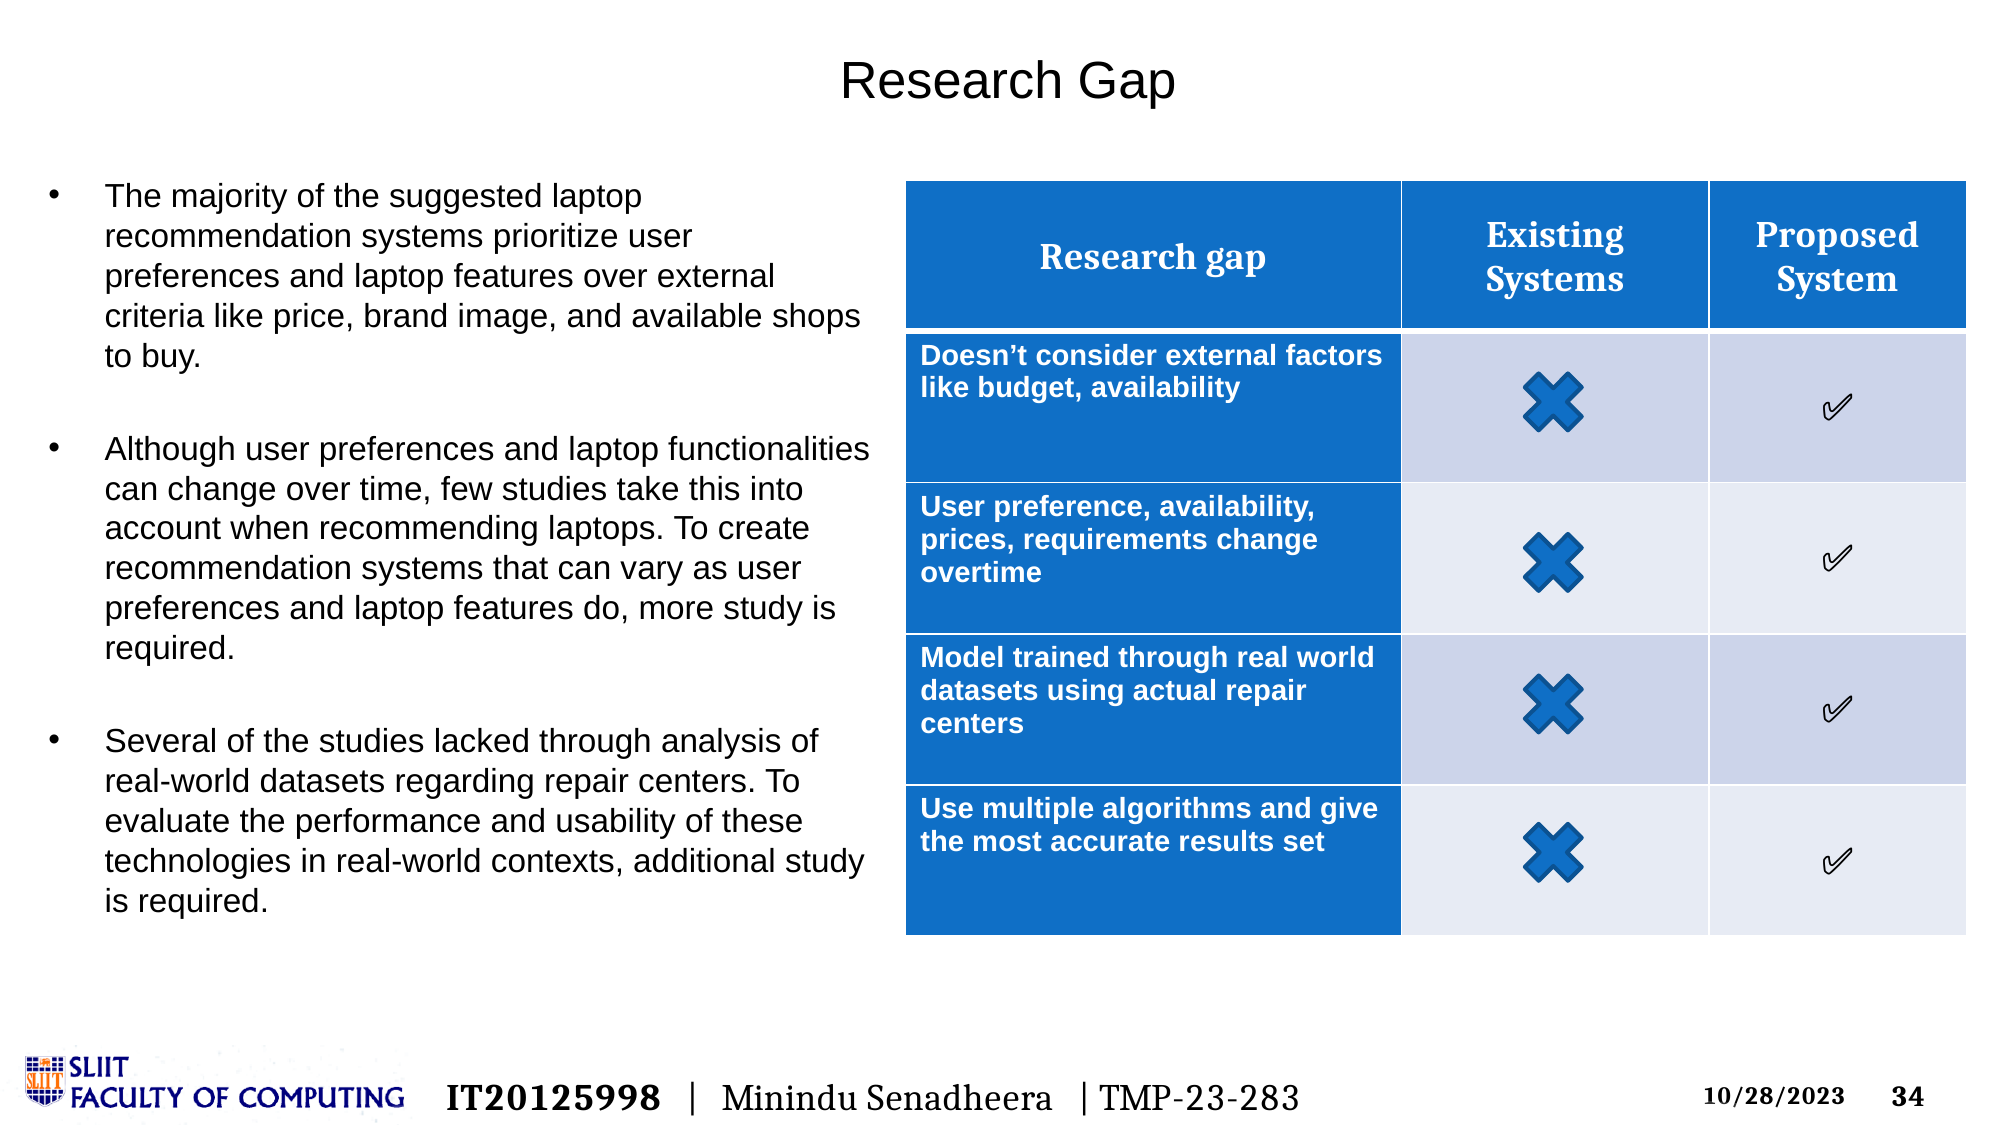

# Research Gap
The majority of the suggested laptop recommendation systems prioritize user preferences and laptop features over external criteria like price, brand image, and available shops to buy.

Although user preferences and laptop functionalities can change over time, few studies take this into account when recommending laptops. To create recommendation systems that can vary as user preferences and laptop features do, more study is required.

Several of the studies lacked through analysis of real-world datasets regarding repair centers. To evaluate the performance and usability of these technologies in real-world contexts, additional study is required.
| Research gap | Existing Systems | Proposed System |
| --- | --- | --- |
| Doesn’t consider external factors like budget, availability |  | ✅ |
| User preference, availability, prices, requirements change overtime |  | ✅ |
| Model trained through real world datasets using actual repair centers |  | ✅ |
| Use multiple algorithms and give the most accurate results set |  | ✅ |

IT20125998   |   Minindu Senadheera   | TMP-23-283